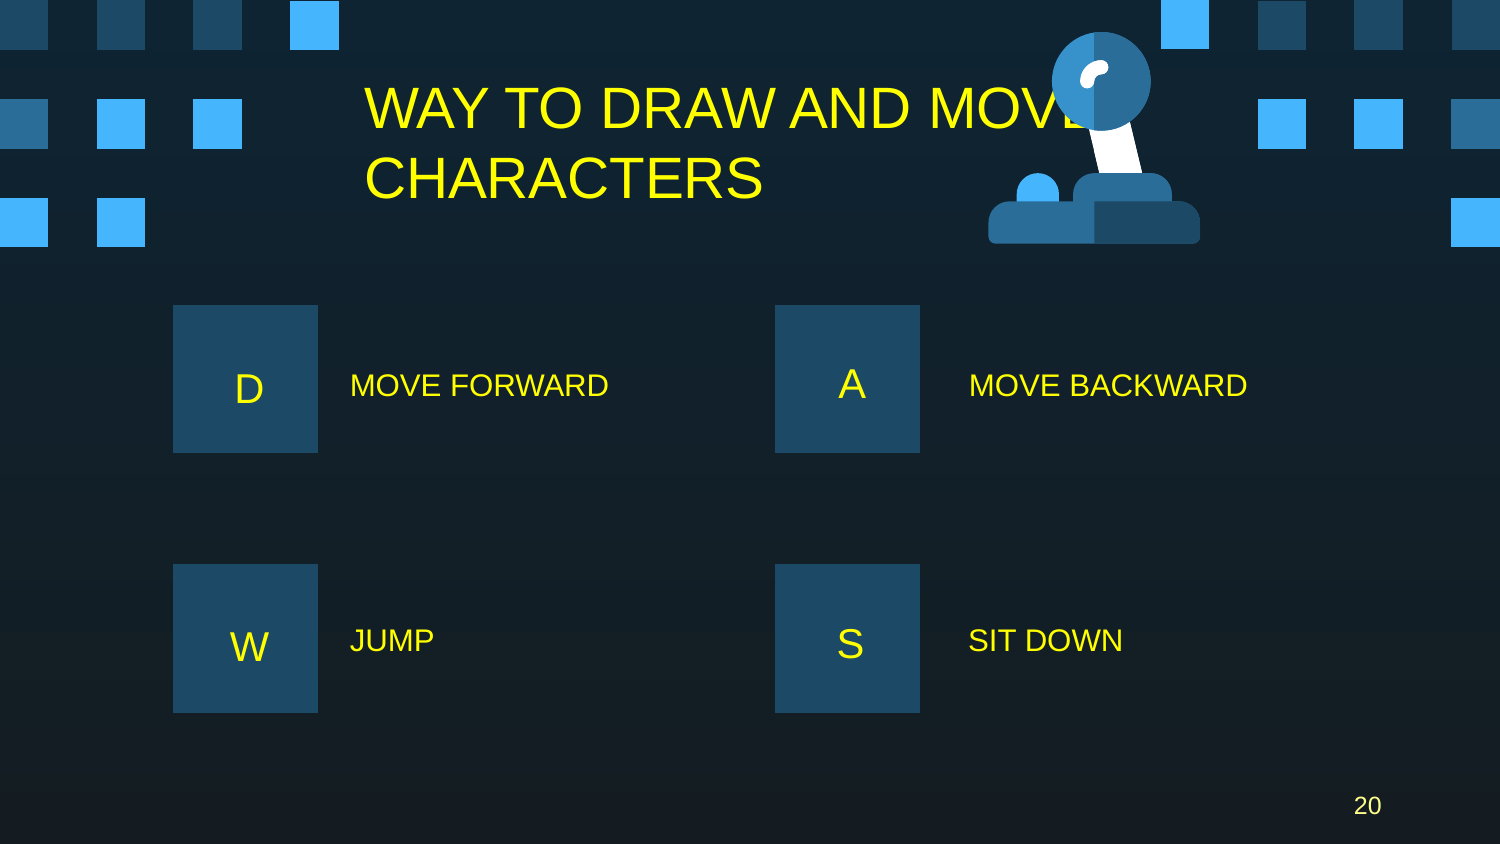

WAY TO DRAW AND MOVE CHARACTERS

A
D
# MOVE FORWARD
MOVE BACKWARD

JUMP
S
SIT DOWN
W
20